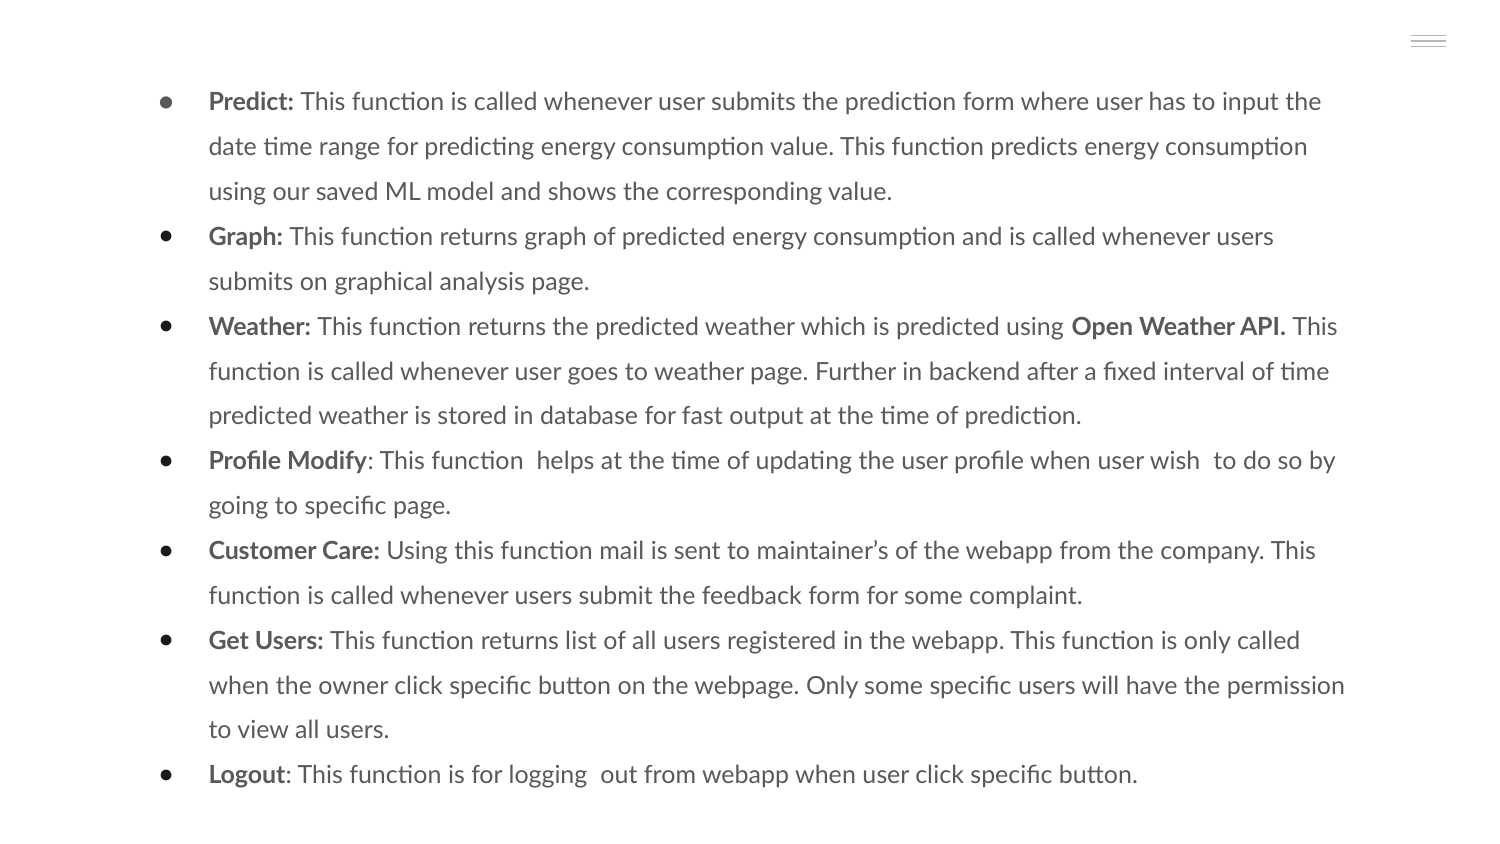

Predict: This function is called whenever user submits the prediction form where user has to input the date time range for predicting energy consumption value. This function predicts energy consumption using our saved ML model and shows the corresponding value.
Graph: This function returns graph of predicted energy consumption and is called whenever users submits on graphical analysis page.
Weather: This function returns the predicted weather which is predicted using Open Weather API. This function is called whenever user goes to weather page. Further in backend after a fixed interval of time predicted weather is stored in database for fast output at the time of prediction.
Profile Modify: This function  helps at the time of updating the user profile when user wish  to do so by going to specific page.
Customer Care: Using this function mail is sent to maintainer’s of the webapp from the company. This function is called whenever users submit the feedback form for some complaint.
Get Users: This function returns list of all users registered in the webapp. This function is only called when the owner click specific button on the webpage. Only some specific users will have the permission to view all users.
Logout: This function is for logging  out from webapp when user click specific button.